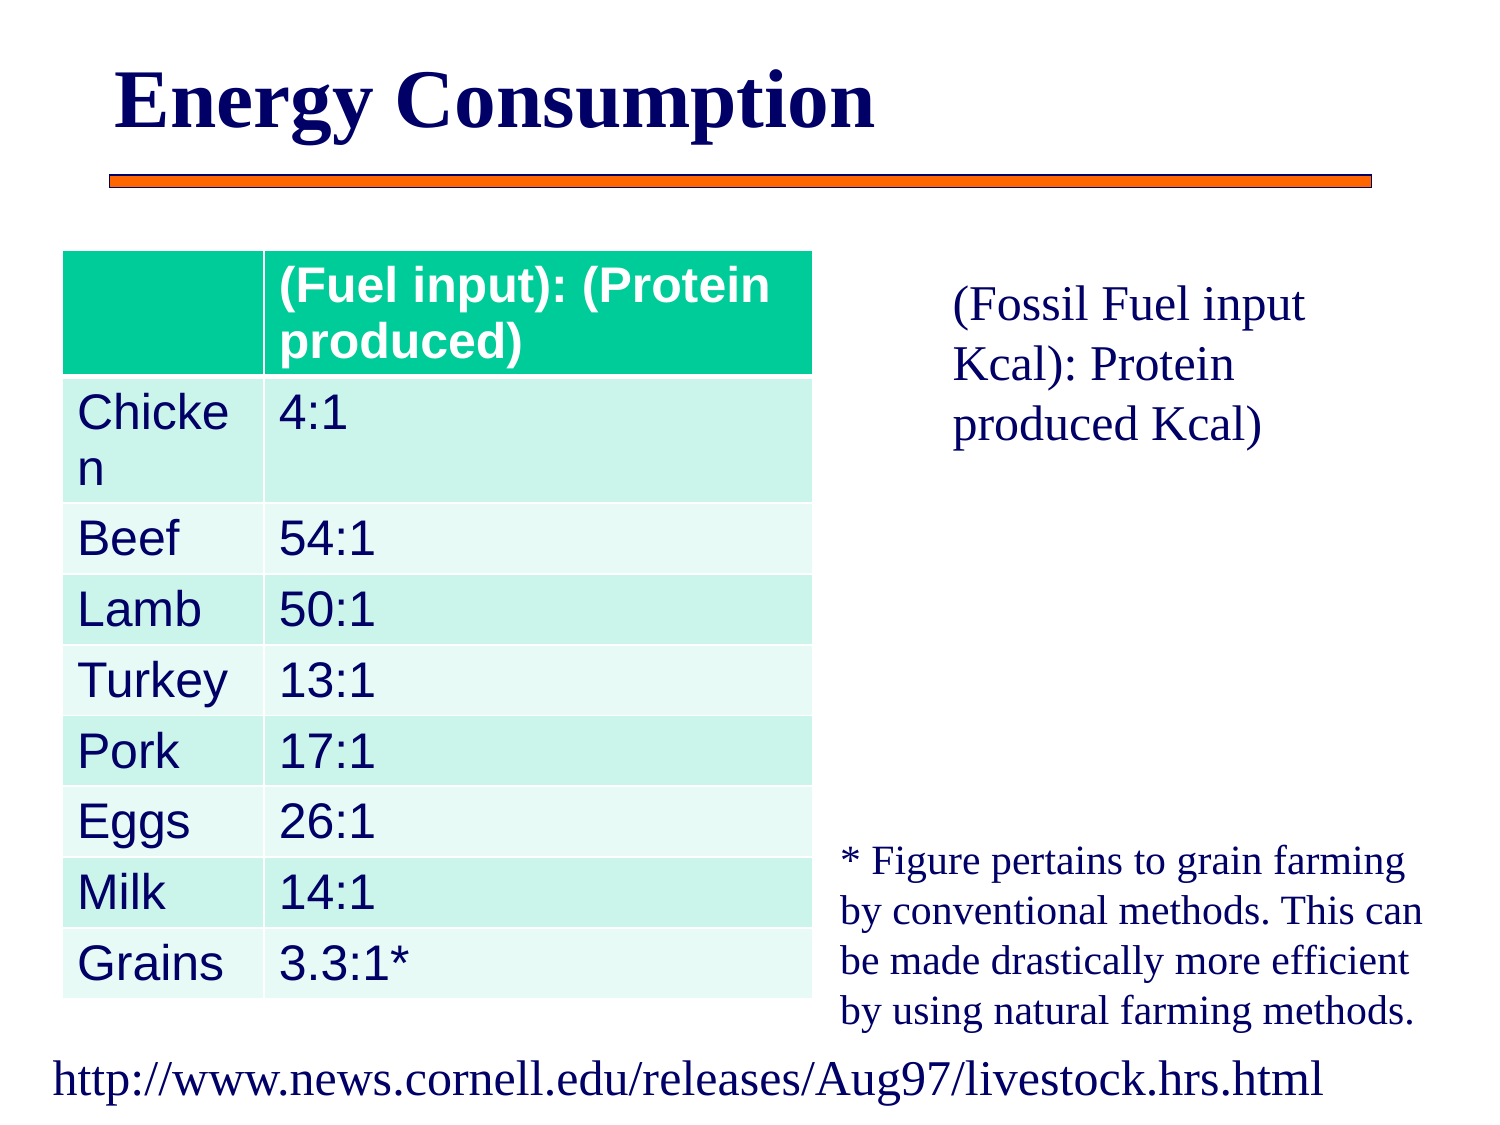

# Energy Consumption
|  | (Fuel input): (Protein produced) |
| --- | --- |
| Chicken | 4:1 |
| Beef | 54:1 |
| Lamb | 50:1 |
| Turkey | 13:1 |
| Pork | 17:1 |
| Eggs | 26:1 |
| Milk | 14:1 |
| Grains | 3.3:1\* |
(Fossil Fuel input Kcal): Protein produced Kcal)
* Figure pertains to grain farming by conventional methods. This can be made drastically more efficient by using natural farming methods.
http://www.news.cornell.edu/releases/Aug97/livestock.hrs.html